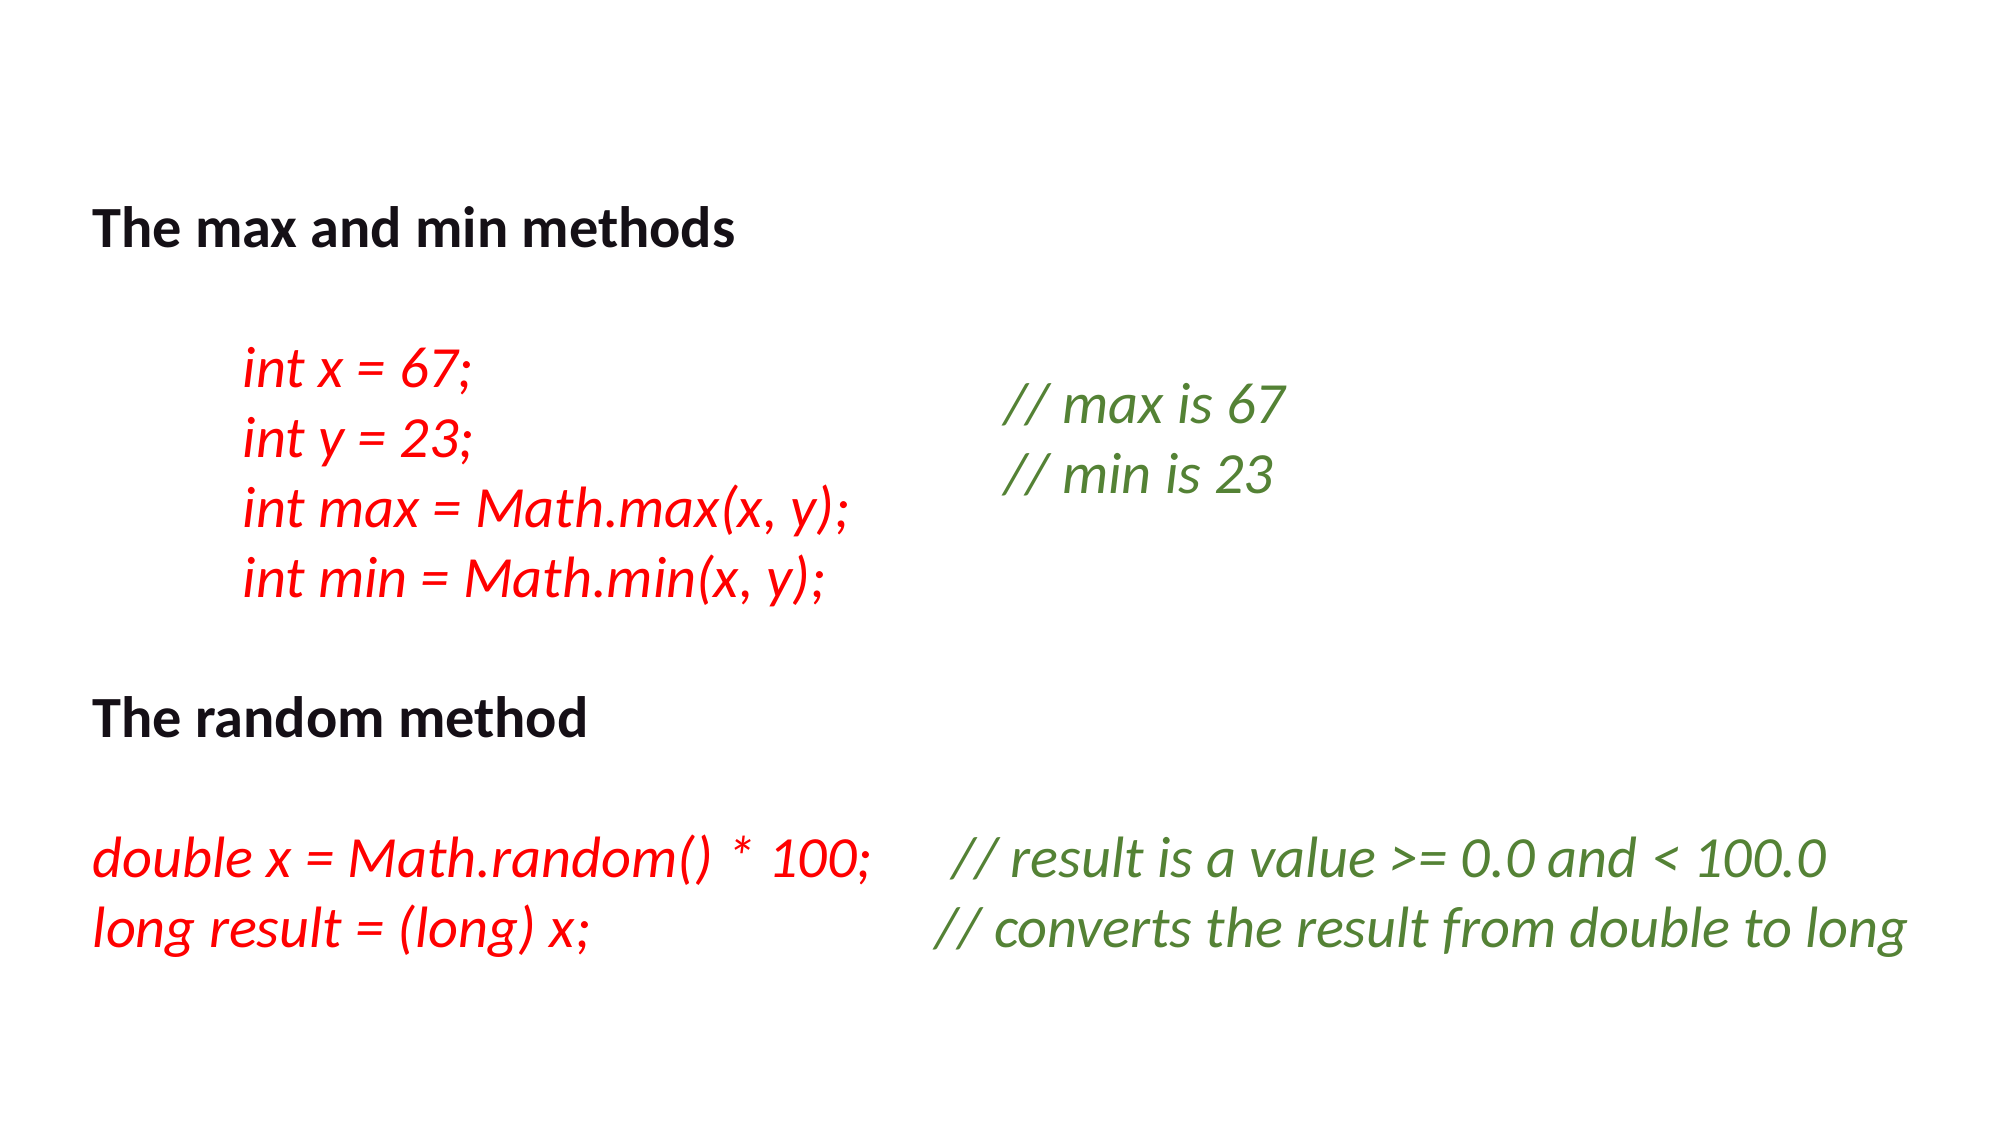

The max and min methods

	int x = 67;
	int y = 23;
	int max = Math.max(x, y);
	int min = Math.min(x, y);

The random method

double x = Math.random() * 100;      // result is a value >= 0.0 and < 100.0
long result = (long) x; 		       // converts the result from double to long
// max is 67
// min is 23